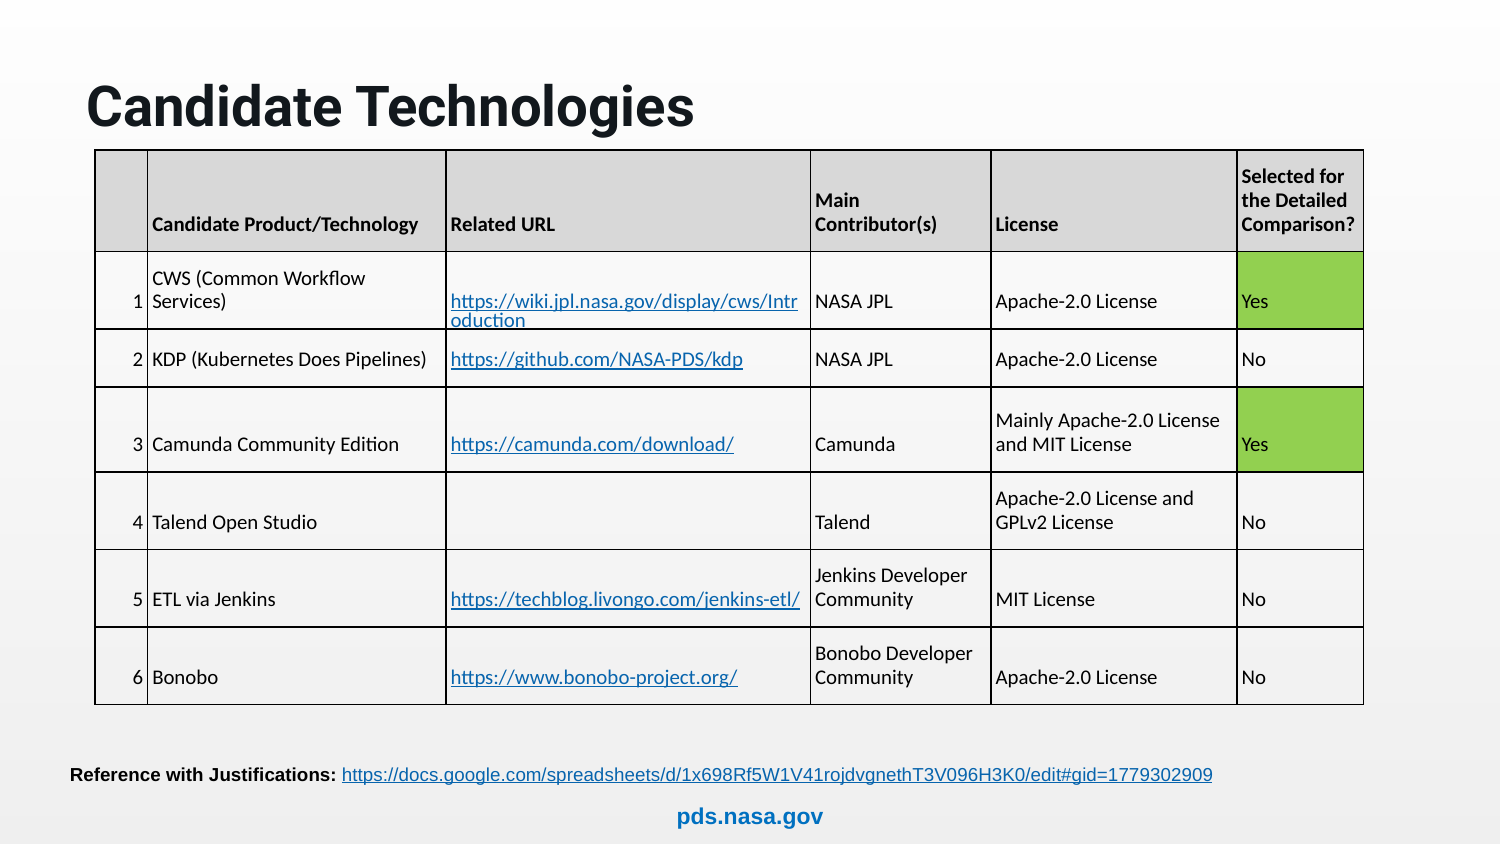

# Candidate Technologies
|  | Candidate Product/Technology | Related URL | Main Contributor(s) | License | Selected for the Detailed Comparison? |
| --- | --- | --- | --- | --- | --- |
| 1 | CWS (Common Workflow Services) | https://wiki.jpl.nasa.gov/display/cws/Introduction | NASA JPL | Apache-2.0 License | Yes |
| 2 | KDP (Kubernetes Does Pipelines) | https://github.com/NASA-PDS/kdp | NASA JPL | Apache-2.0 License | No |
| 3 | Camunda Community Edition | https://camunda.com/download/ | Camunda | Mainly Apache-2.0 License and MIT License | Yes |
| 4 | Talend Open Studio |  | Talend | Apache-2.0 License and GPLv2 License | No |
| 5 | ETL via Jenkins | https://techblog.livongo.com/jenkins-etl/ | Jenkins Developer Community | MIT License | No |
| 6 | Bonobo | https://www.bonobo-project.org/ | Bonobo Developer Community | Apache-2.0 License | No |
Reference with Justifications: https://docs.google.com/spreadsheets/d/1x698Rf5W1V41rojdvgnethT3V096H3K0/edit#gid=1779302909